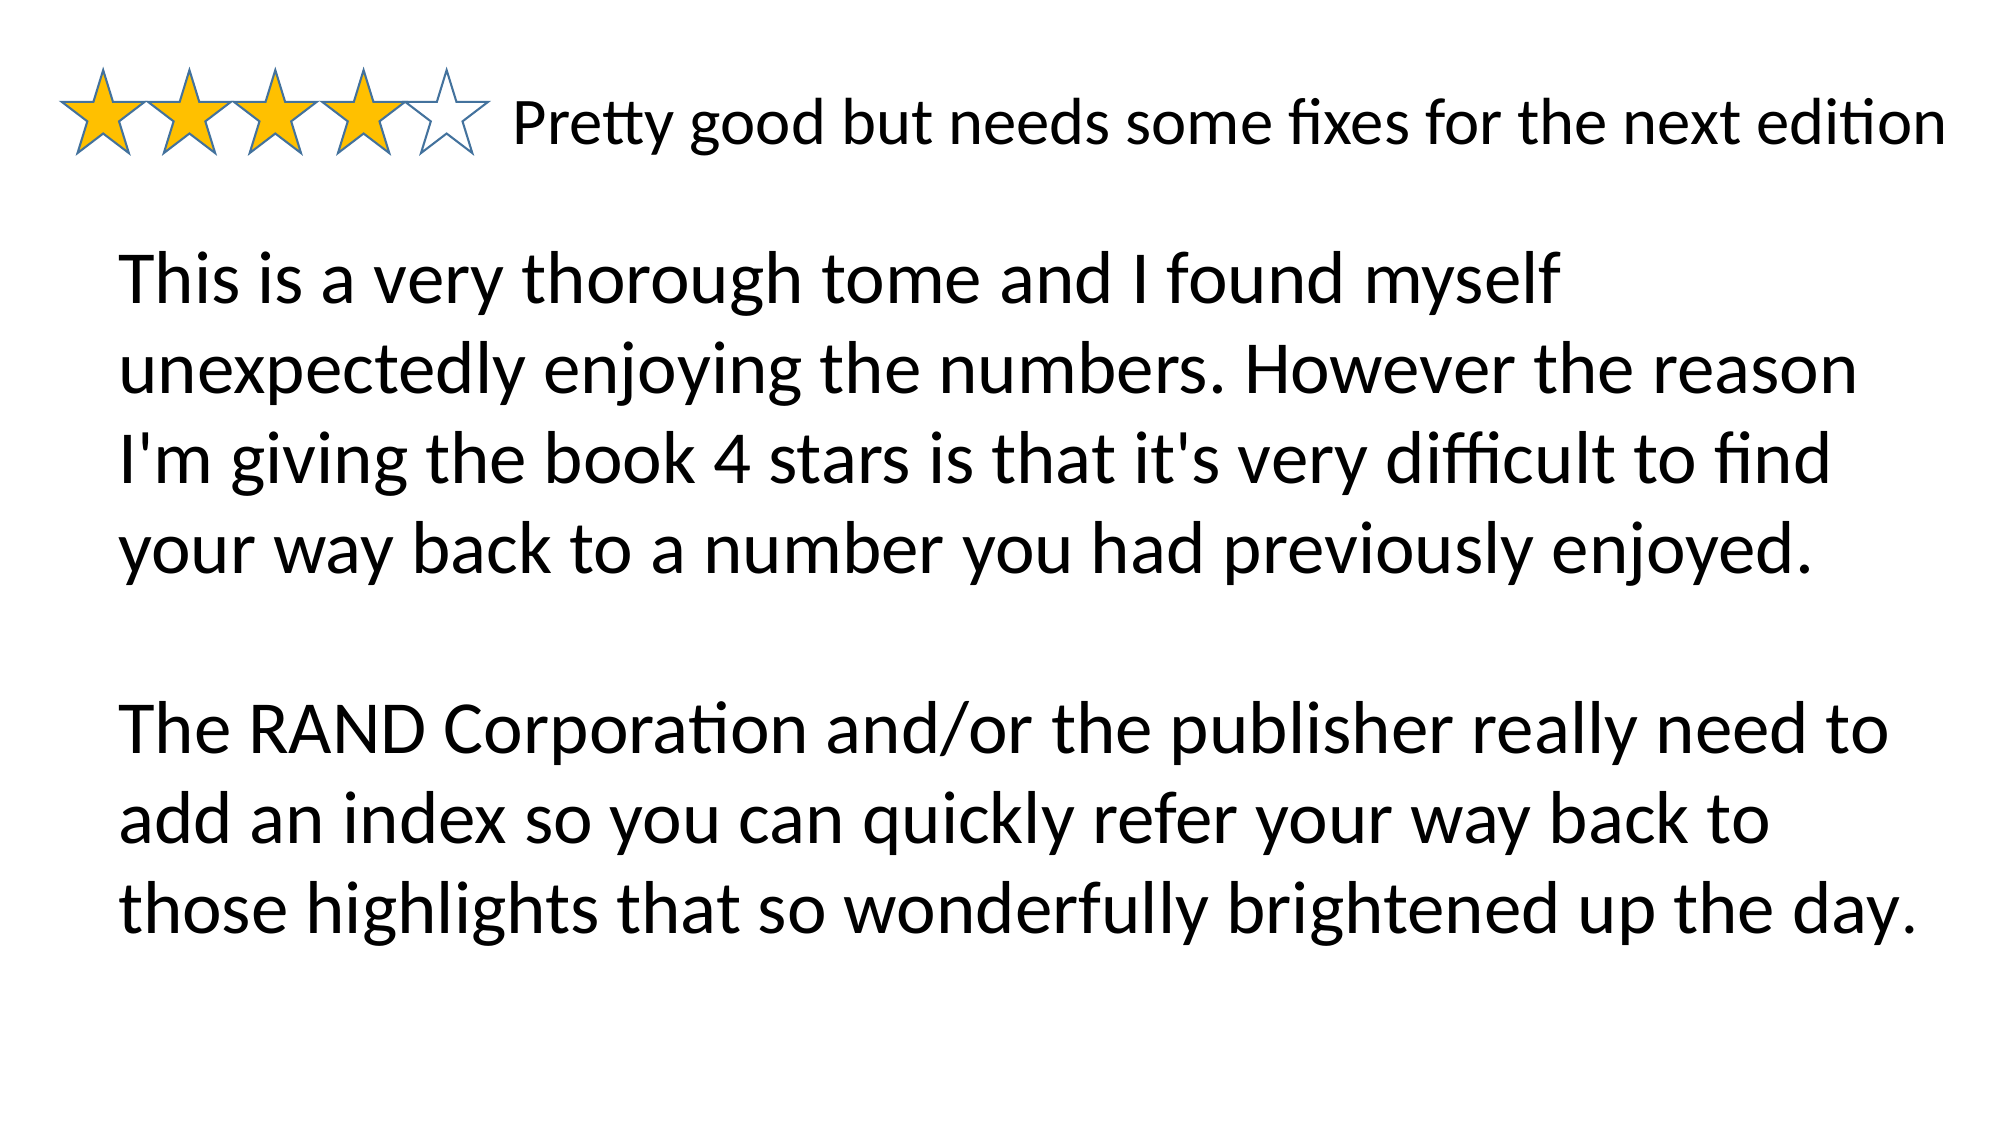

Pretty good but needs some fixes for the next edition

This is a very thorough tome and I found myself unexpectedly enjoying the numbers. However the reason I'm giving the book 4 stars is that it's very difficult to find your way back to a number you had previously enjoyed.

The RAND Corporation and/or the publisher really need to add an index so you can quickly refer your way back to those highlights that so wonderfully brightened up the day.